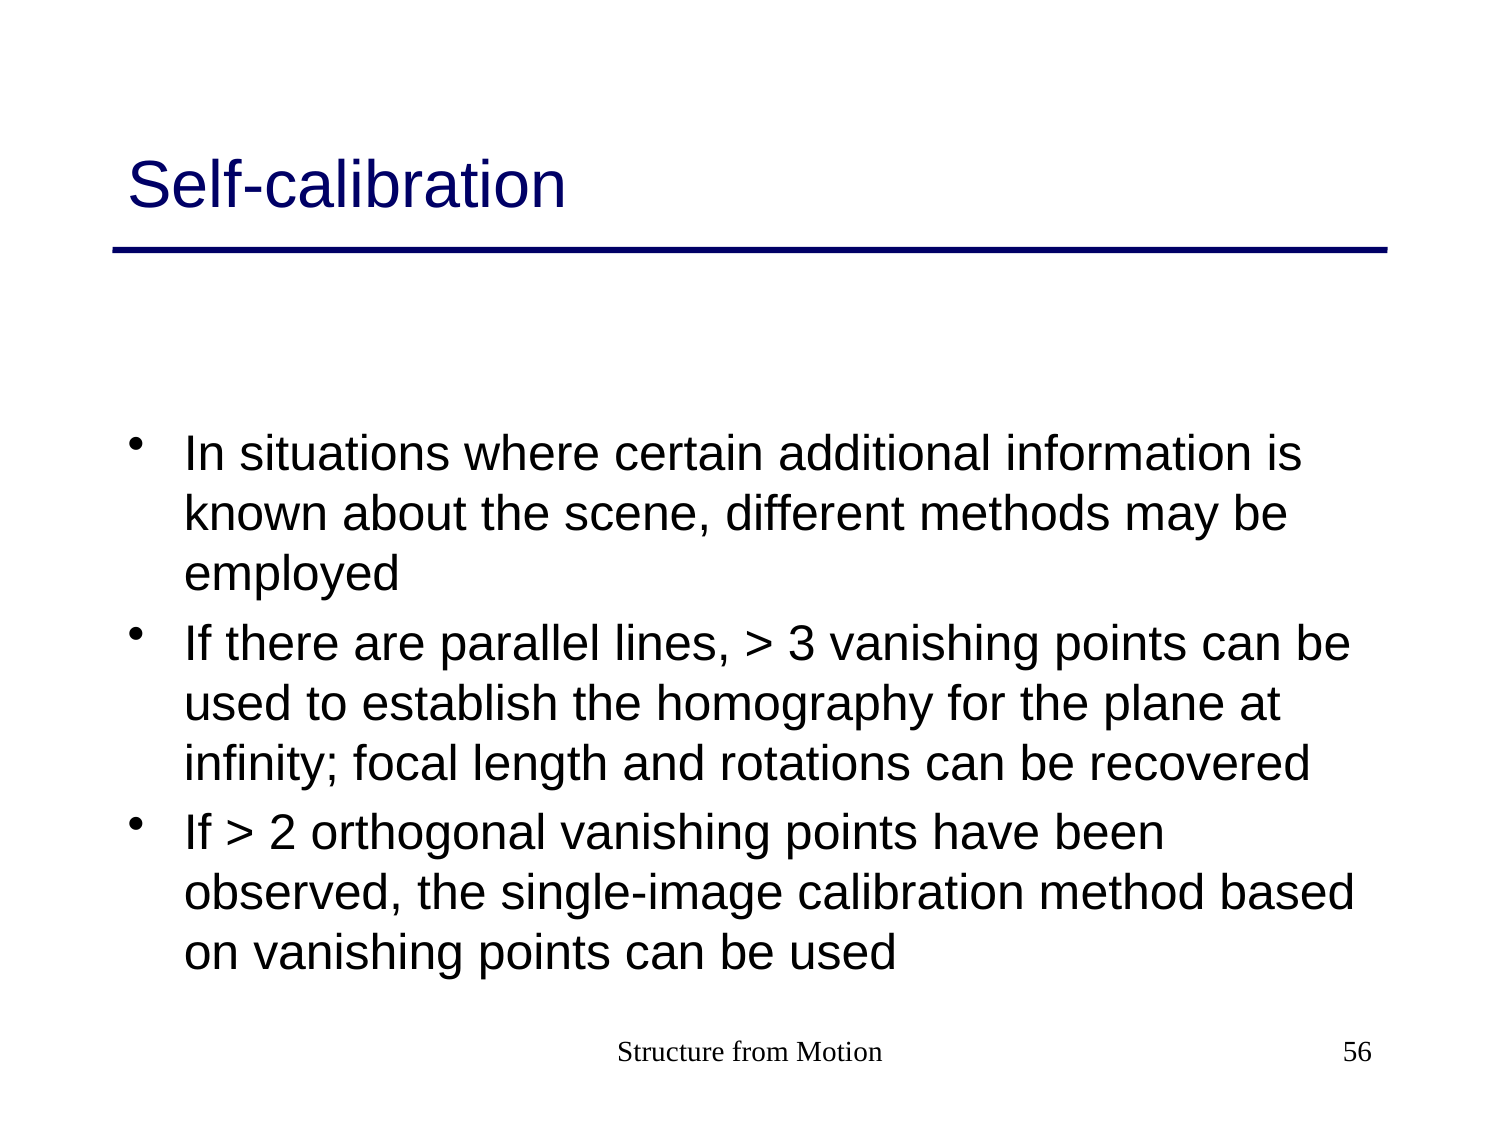

# Self-calibration
In situations where certain additional information is known about the scene, different methods may be employed
If there are parallel lines, > 3 vanishing points can be used to establish the homography for the plane at infinity; focal length and rotations can be recovered
If > 2 orthogonal vanishing points have been observed, the single-image calibration method based on vanishing points can be used
Structure from Motion
56